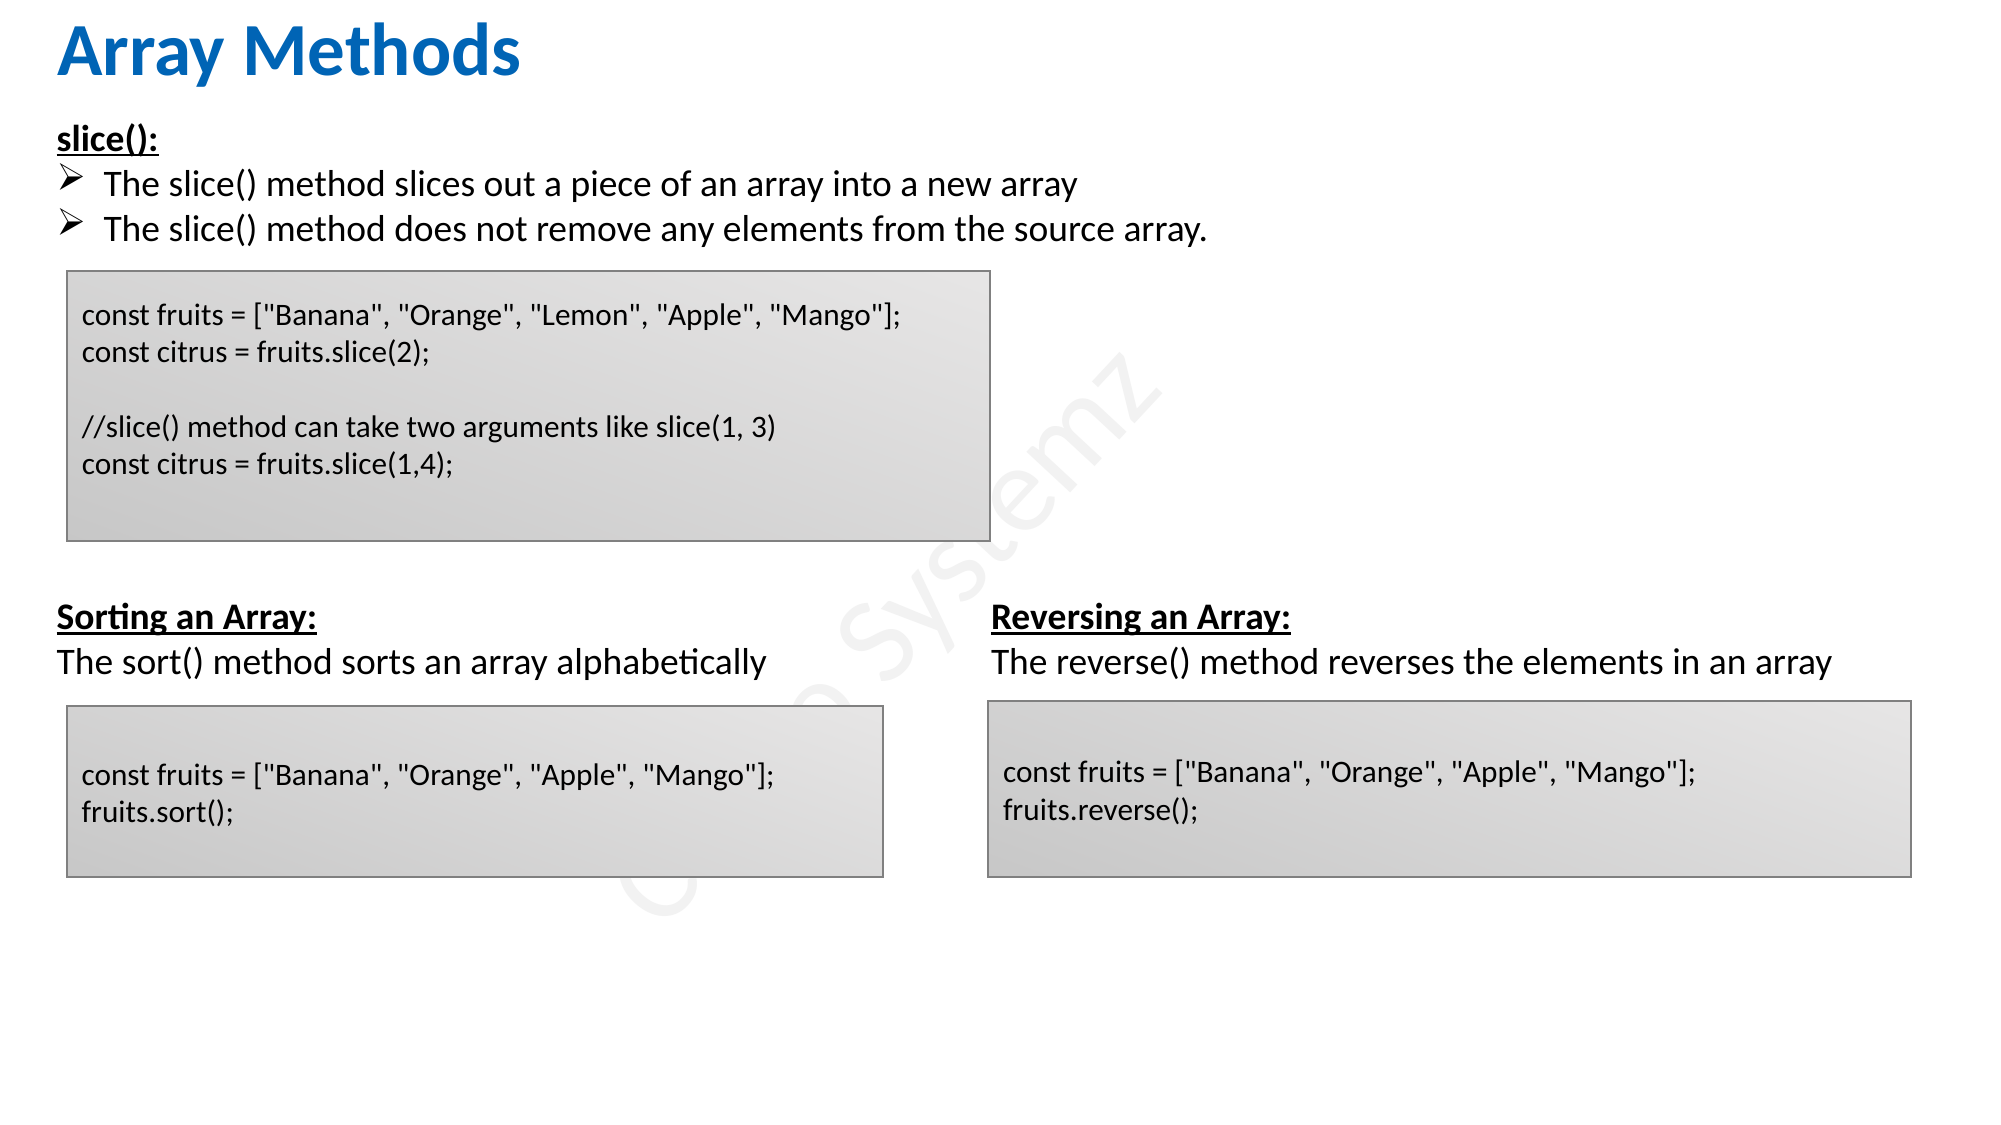

Array Methods
slice():
The slice() method slices out a piece of an array into a new array
The slice() method does not remove any elements from the source array.

const fruits = ["Banana", "Orange", "Lemon", "Apple", "Mango"];
const citrus = fruits.slice(2);

//slice() method can take two arguments like slice(1, 3)
const citrus = fruits.slice(1,4);

Sorting an Array:
The sort() method sorts an array alphabetically
Reversing an Array:
The reverse() method reverses the elements in an array

const fruits = ["Banana", "Orange", "Apple", "Mango"];
fruits.reverse();
const fruits = ["Banana", "Orange", "Apple", "Mango"];
fruits.sort();